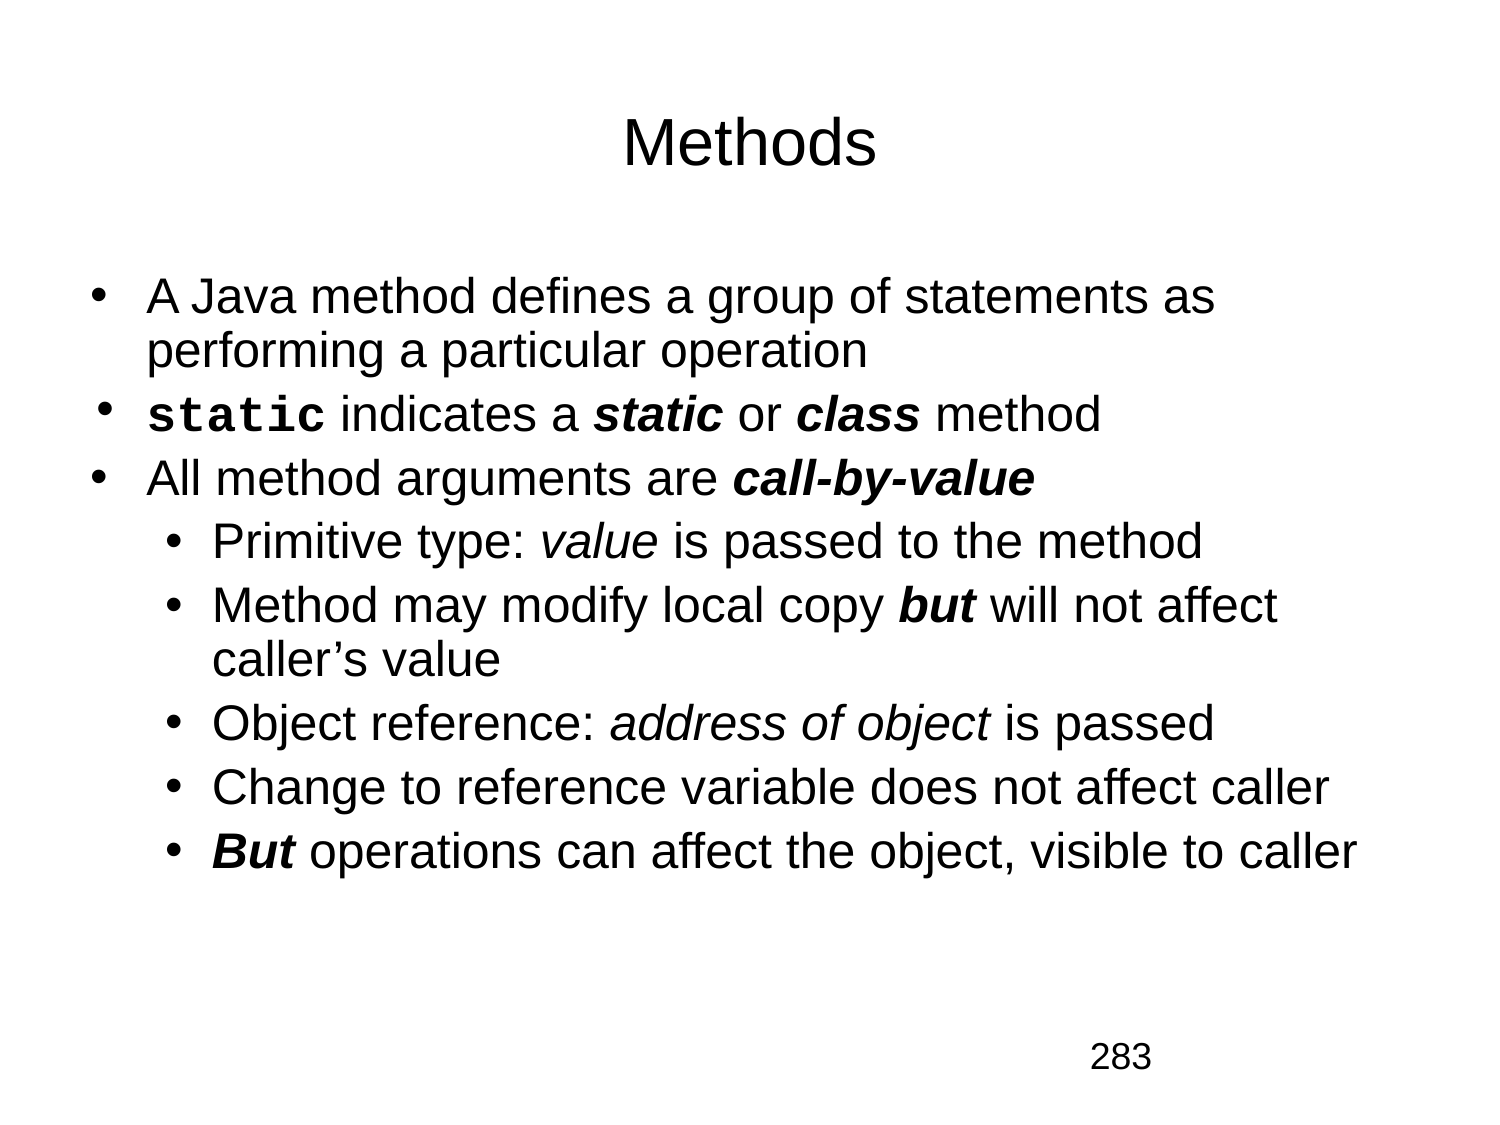

# Methods
A Java method defines a group of statements as performing a particular operation
static indicates a static or class method
All method arguments are call-by-value
Primitive type: value is passed to the method
Method may modify local copy but will not affect caller’s value
Object reference: address of object is passed
Change to reference variable does not affect caller
But operations can affect the object, visible to caller
283